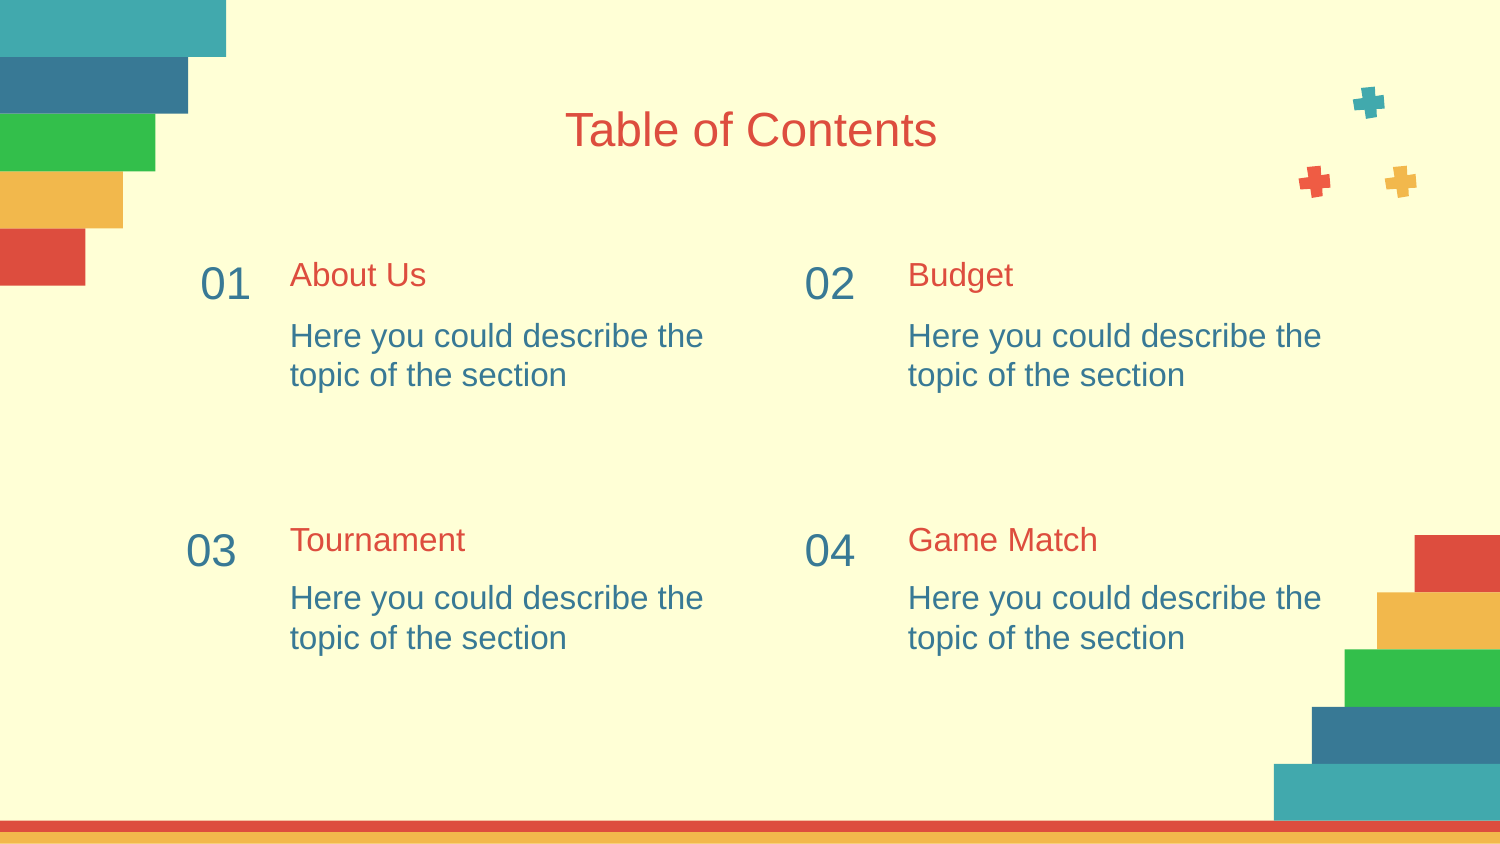

Table of Contents

01
02
About Us
# Budget
Here you could describe the topic of the section
Here you could describe the topic of the section
03
04
Tournament
Game Match
Here you could describe the topic of the section
Here you could describe the topic of the section